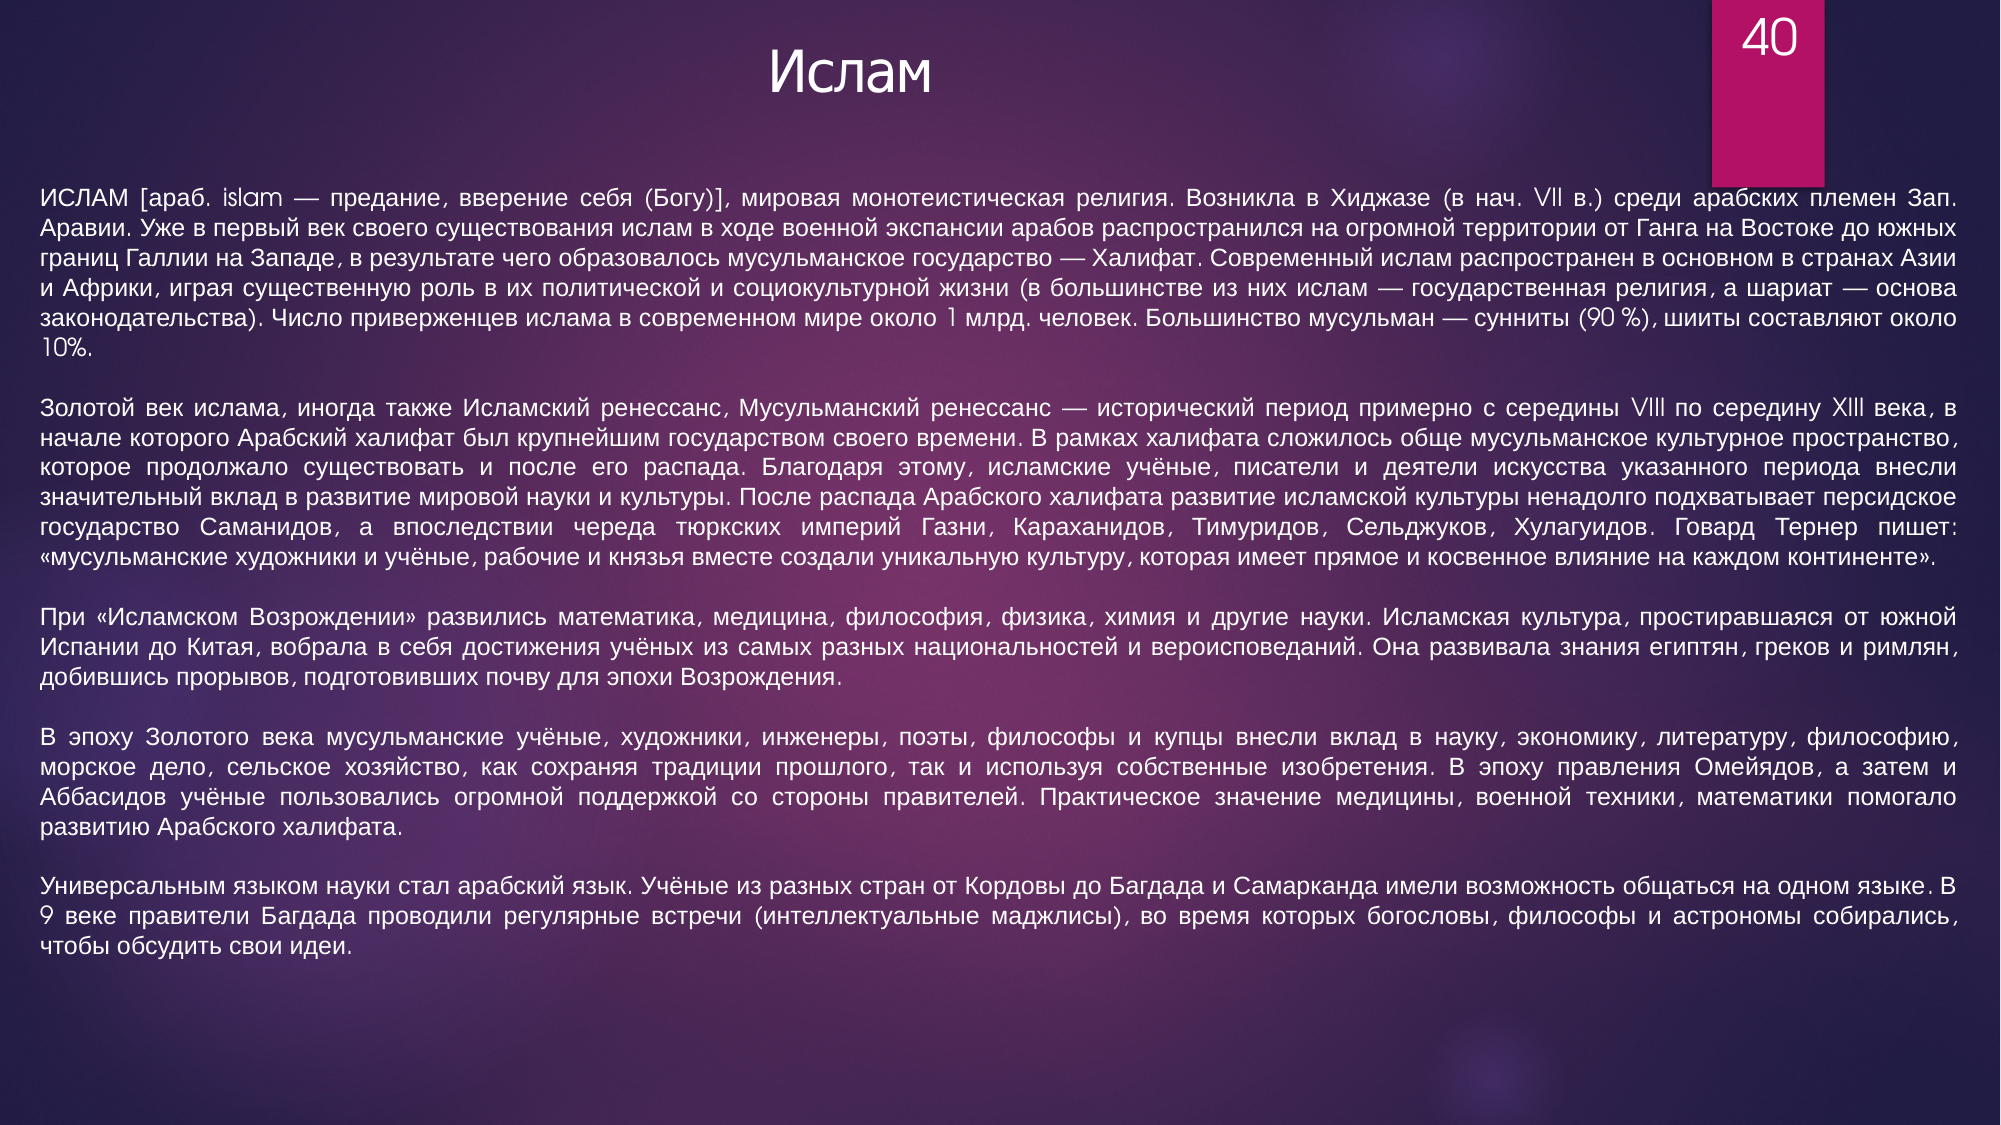

40
Ислам
ИСЛАМ [араб. islam — предание, вверение себя (Богу)], мировая монотеистическая религия. Возникла в Хиджазе (в нач. VII в.) среди арабских племен Зап. Аравии. Уже в первый век своего существования ислам в ходе военной экспансии арабов распространился на огромной территории от Ганга на Востоке до южных границ Галлии на Западе, в результате чего образовалось мусульманское государство — Халифат. Современный ислам распространен в основном в странах Азии и Африки, играя существенную роль в их политической и социокультурной жизни (в большинстве из них ислам — государственная религия, а шариат — основа законодательства). Число приверженцев ислама в современном мире около 1 млрд. человек. Большинство мусульман — сунниты (90 %), шииты составляют около 10%.

Золотой век ислама, иногда также Исламский ренессанс, Мусульманский ренессанс — исторический период примерно с середины VIII по середину XIII века, в начале которого Арабский халифат был крупнейшим государством своего времени. В рамках халифата сложилось обще мусульманское культурное пространство, которое продолжало существовать и после его распада. Благодаря этому, исламские учёные, писатели и деятели искусства указанного периода внесли значительный вклад в развитие мировой науки и культуры. После распада Арабского халифата развитие исламской культуры ненадолго подхватывает персидское государство Саманидов, а впоследствии череда тюркских империй Газни, Караханидов, Тимуридов, Сельджуков, Хулагуидов. Говард Тернер пишет: «мусульманские художники и учёные, рабочие и князья вместе создали уникальную культуру, которая имеет прямое и косвенное влияние на каждом континенте».

При «Исламском Возрождении» развились математика, медицина, философия, физика, химия и другие науки. Исламская культура, простиравшаяся от южной Испании до Китая, вобрала в себя достижения учёных из самых разных национальностей и вероисповеданий. Она развивала знания египтян, греков и римлян, добившись прорывов, подготовивших почву для эпохи Возрождения.

В эпоху Золотого века мусульманские учёные, художники, инженеры, поэты, философы и купцы внесли вклад в науку, экономику, литературу, философию, морское дело, сельское хозяйство, как сохраняя традиции прошлого, так и используя собственные изобретения. В эпоху правления Омейядов, а затем и Аббасидов учёные пользовались огромной поддержкой со стороны правителей. Практическое значение медицины, военной техники, математики помогало развитию Арабского халифата.

Универсальным языком науки стал арабский язык. Учёные из разных стран от Кордовы до Багдада и Самарканда имели возможность общаться на одном языке. В 9 веке правители Багдада проводили регулярные встречи (интеллектуальные маджлисы), во время которых богословы, философы и астрономы собирались, чтобы обсудить свои идеи.